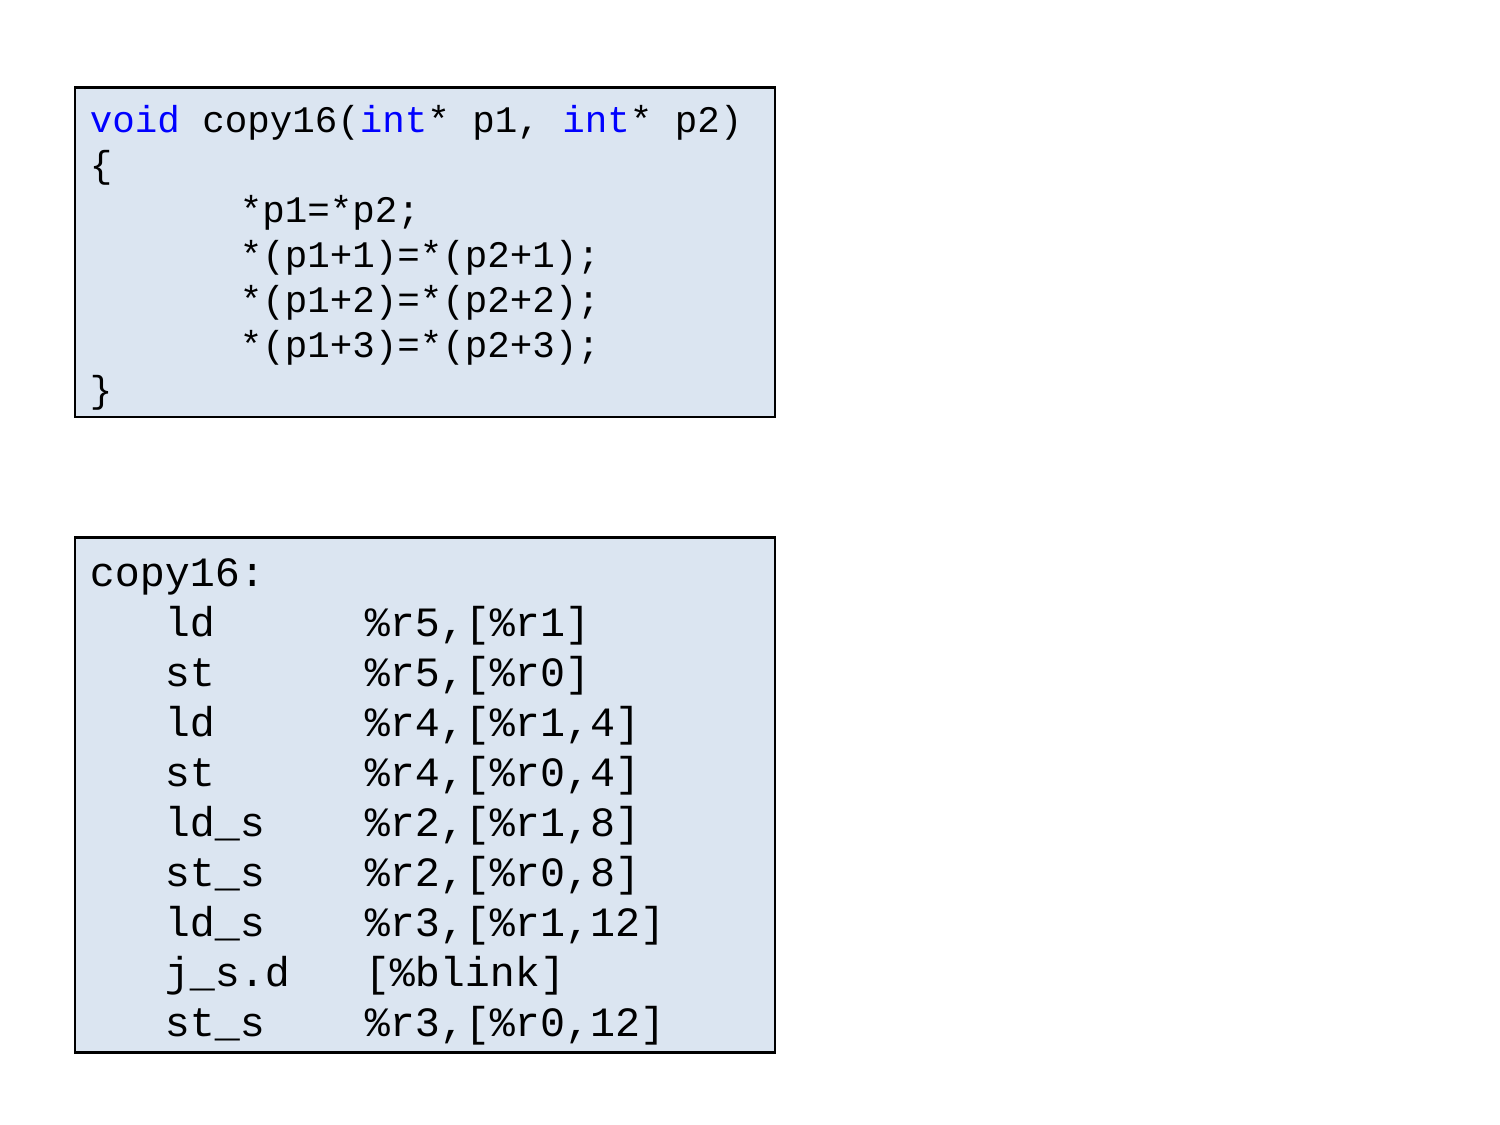

void copy16(int* p1, int* p2)
{
	*p1=*p2;
	*(p1+1)=*(p2+1);
	*(p1+2)=*(p2+2);
	*(p1+3)=*(p2+3);
}
copy16:
   ld      %r5,[%r1]
   st      %r5,[%r0]
   ld      %r4,[%r1,4]
   st      %r4,[%r0,4]
   ld_s    %r2,[%r1,8]
   st_s    %r2,[%r0,8]
   ld_s    %r3,[%r1,12]
   j_s.d   [%blink]
   st_s    %r3,[%r0,12]